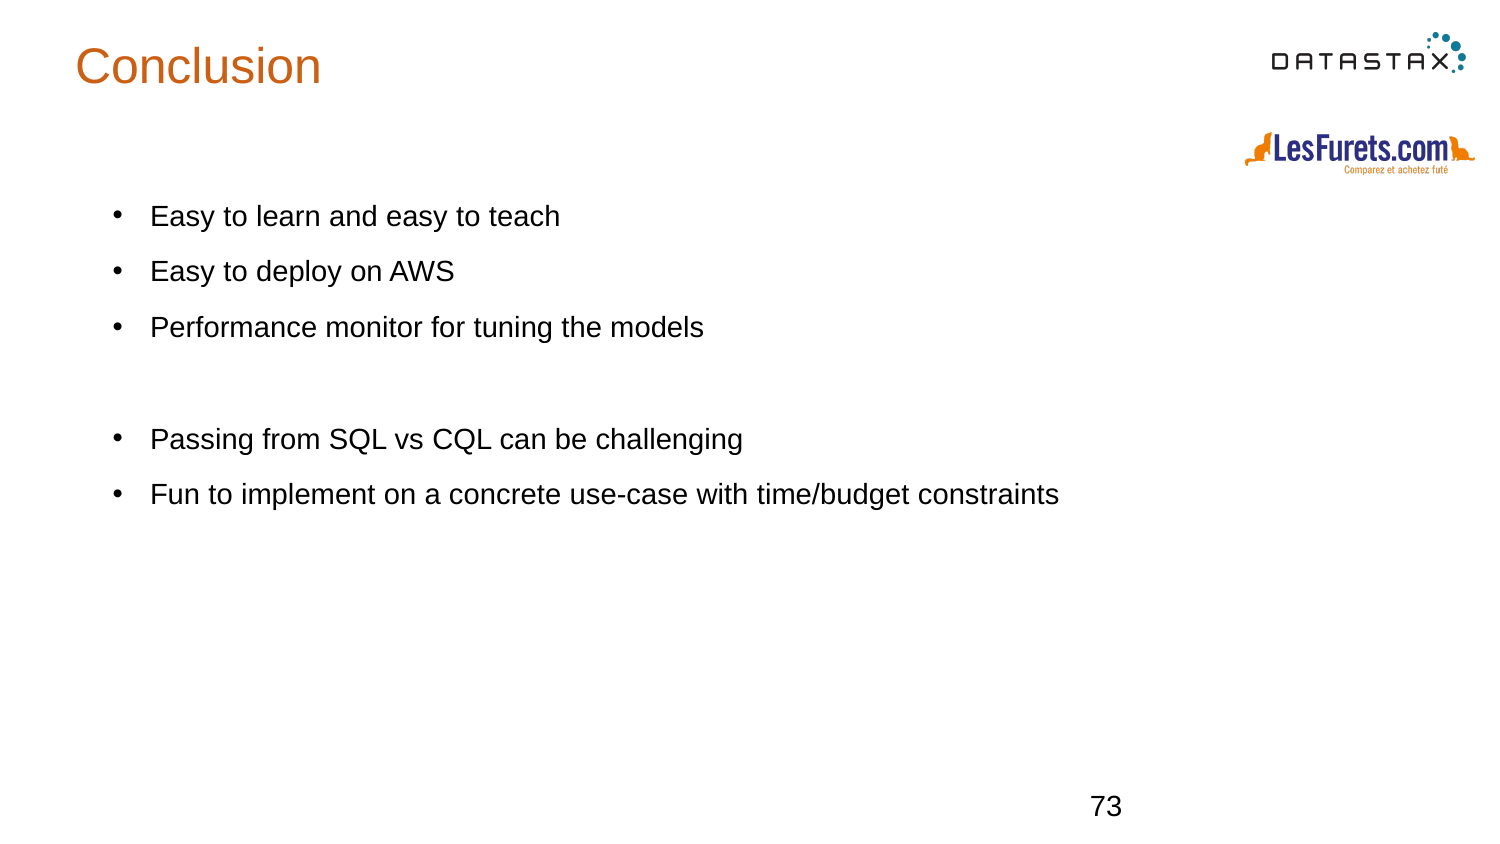

# Conclusion
Easy to learn and easy to teach
Easy to deploy on AWS
Performance monitor for tuning the models

Passing from SQL vs CQL can be challenging
Fun to implement on a concrete use-case with time/budget constraints

73